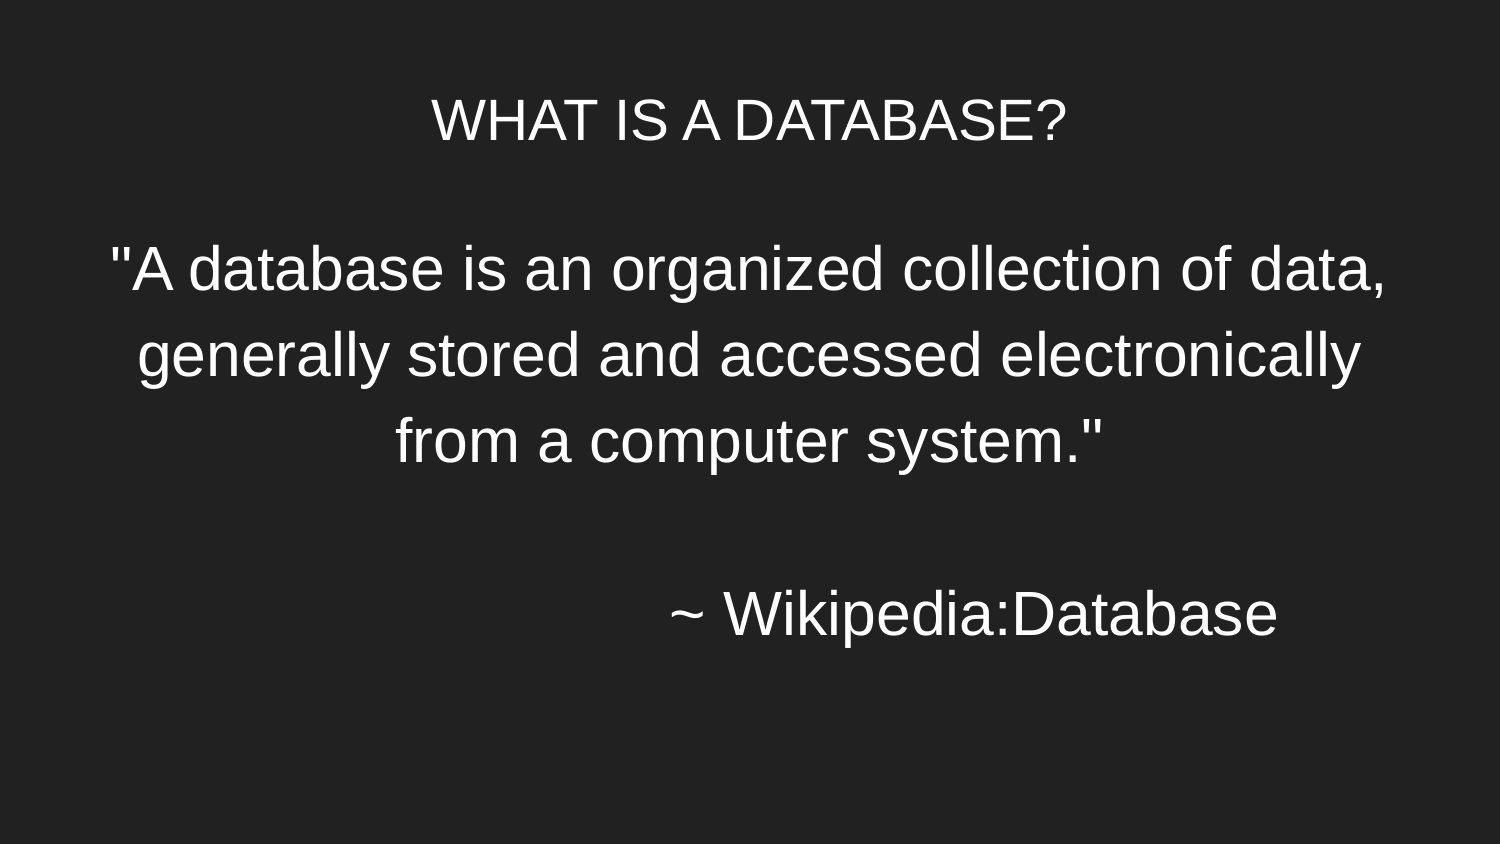

WHAT IS A DATABASE?
# "A database is an organized collection of data, generally stored and accessed electronically from a computer system."

~ Wikipedia:Database